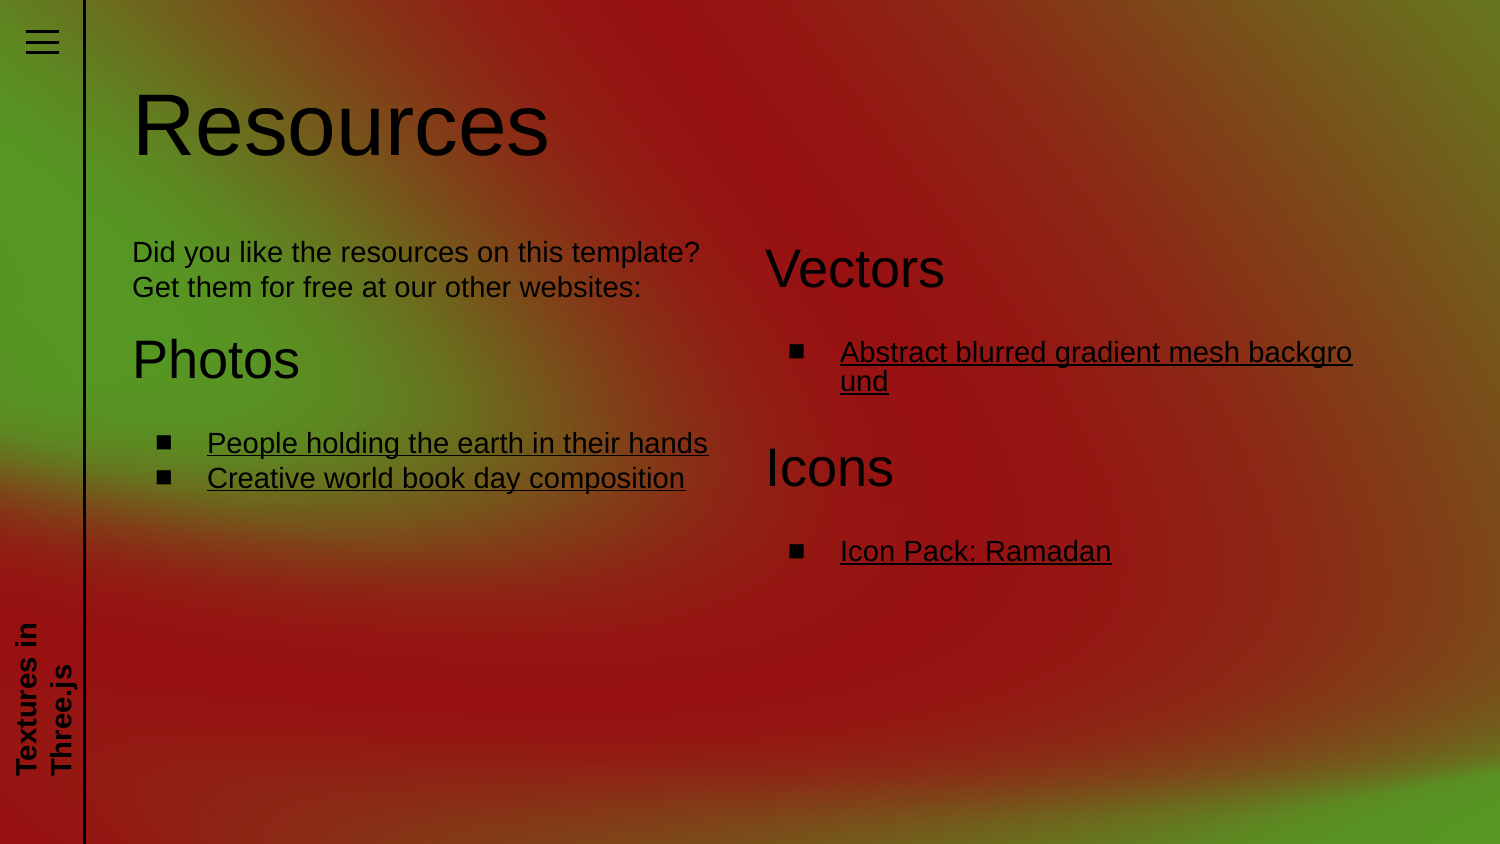

# Resources
Did you like the resources on this template? Get them for free at our other websites:
Photos

People holding the earth in their hands
Creative world book day composition

Vectors

Abstract blurred gradient mesh background

Icons

Icon Pack: Ramadan